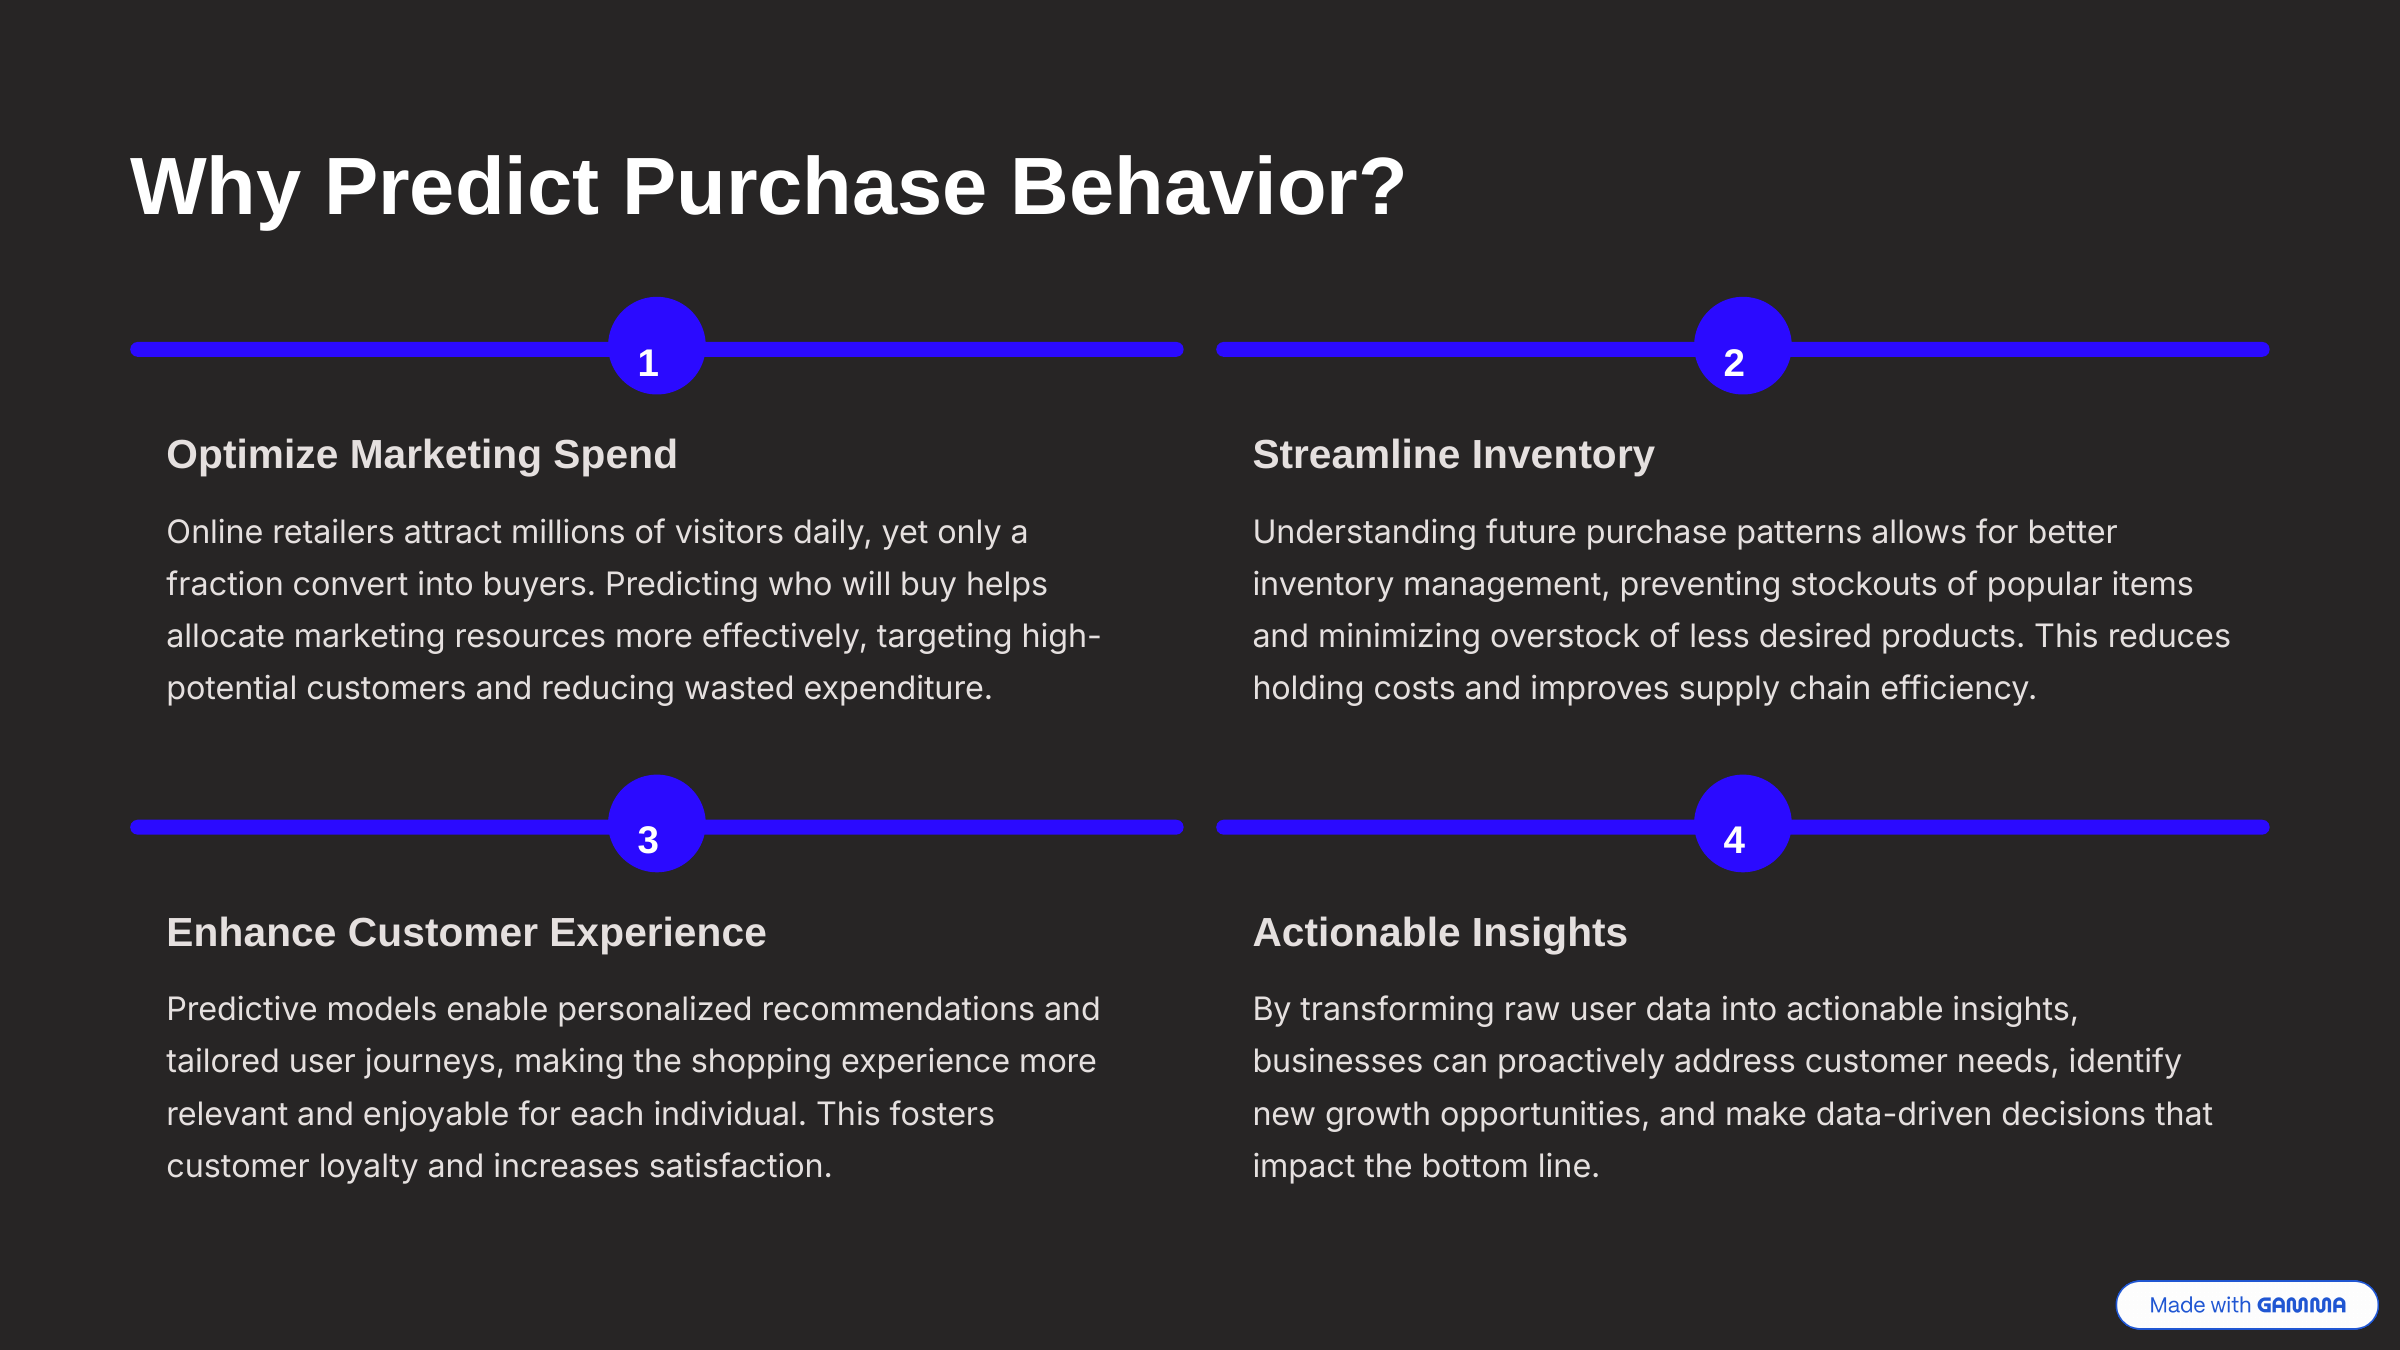

Why Predict Purchase Behavior?

1
2

Optimize Marketing Spend
Streamline Inventory
Online retailers attract millions of visitors daily, yet only a fraction convert into buyers. Predicting who will buy helps allocate marketing resources more effectively, targeting high-potential customers and reducing wasted expenditure.
Understanding future purchase patterns allows for better inventory management, preventing stockouts of popular items and minimizing overstock of less desired products. This reduces holding costs and improves supply chain efficiency.

3
4

Enhance Customer Experience
Actionable Insights
Predictive models enable personalized recommendations and tailored user journeys, making the shopping experience more relevant and enjoyable for each individual. This fosters customer loyalty and increases satisfaction.
By transforming raw user data into actionable insights, businesses can proactively address customer needs, identify new growth opportunities, and make data-driven decisions that impact the bottom line.